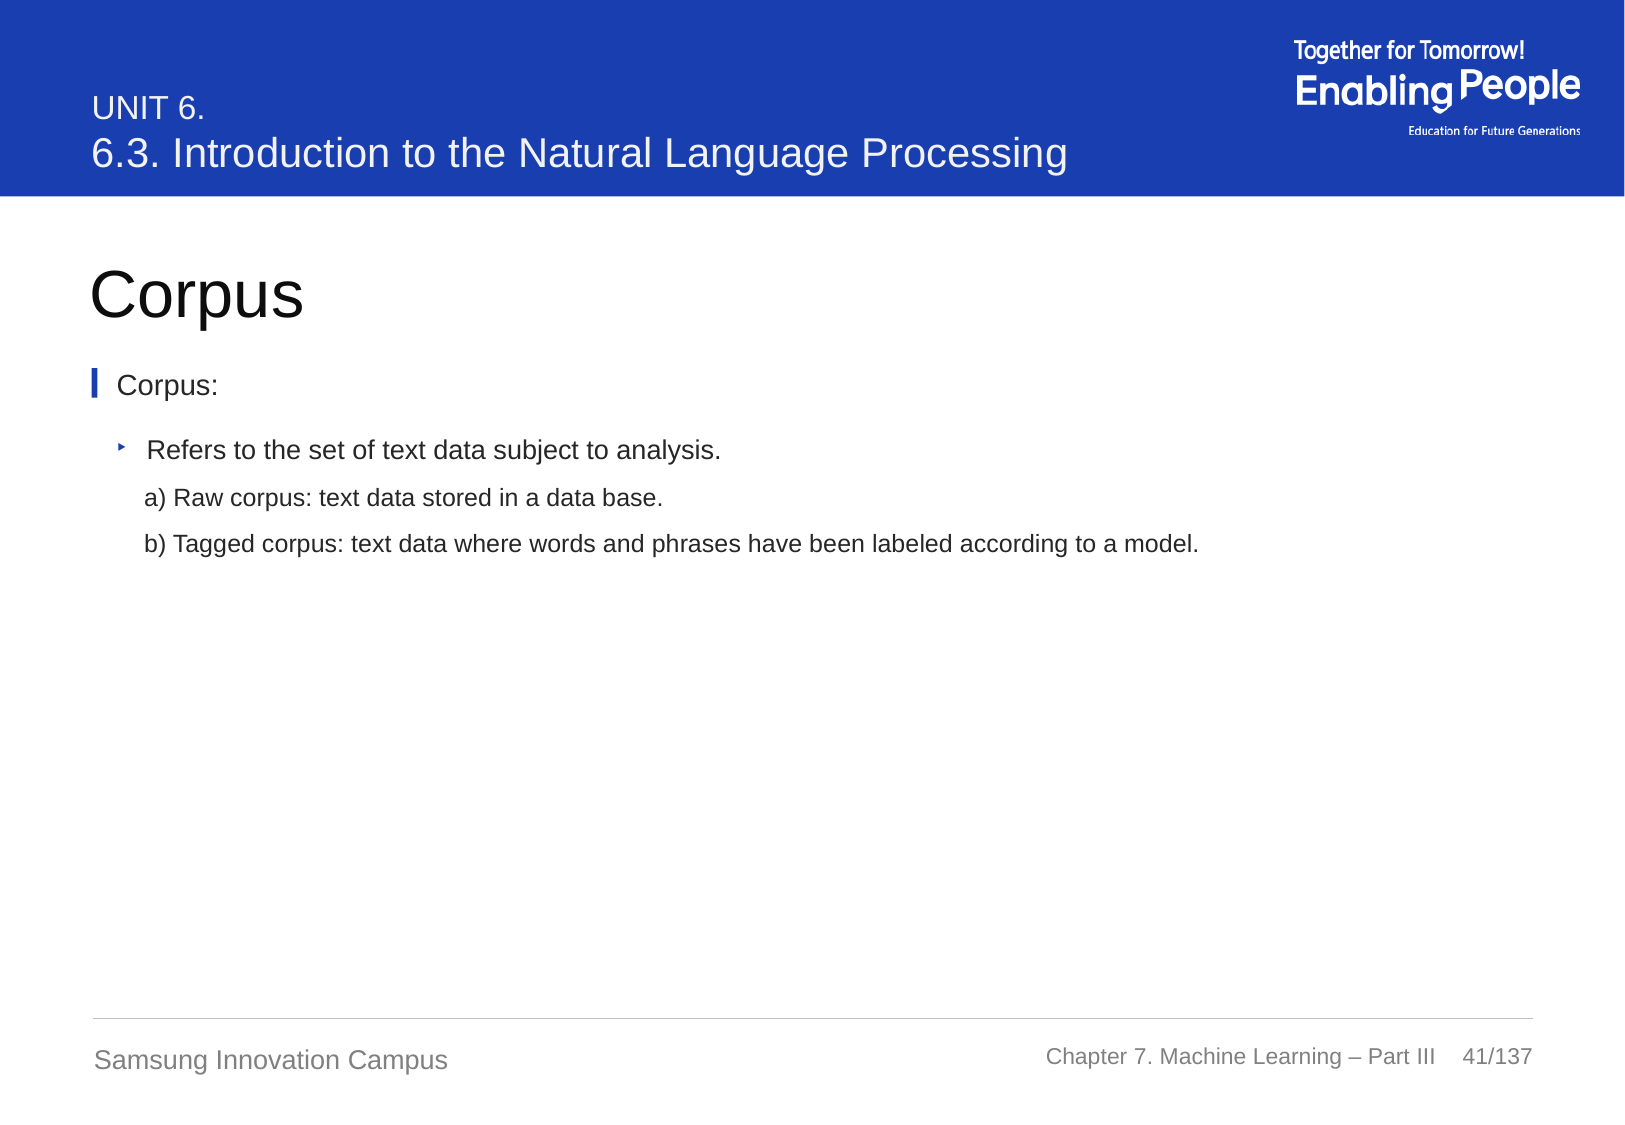

UNIT 6.
6.3. Introduction to the Natural Language Processing
Corpus
Corpus:

Refers to the set of text data subject to analysis.
a) Raw corpus: text data stored in a data base.
b) Tagged corpus: text data where words and phrases have been labeled according to a model.